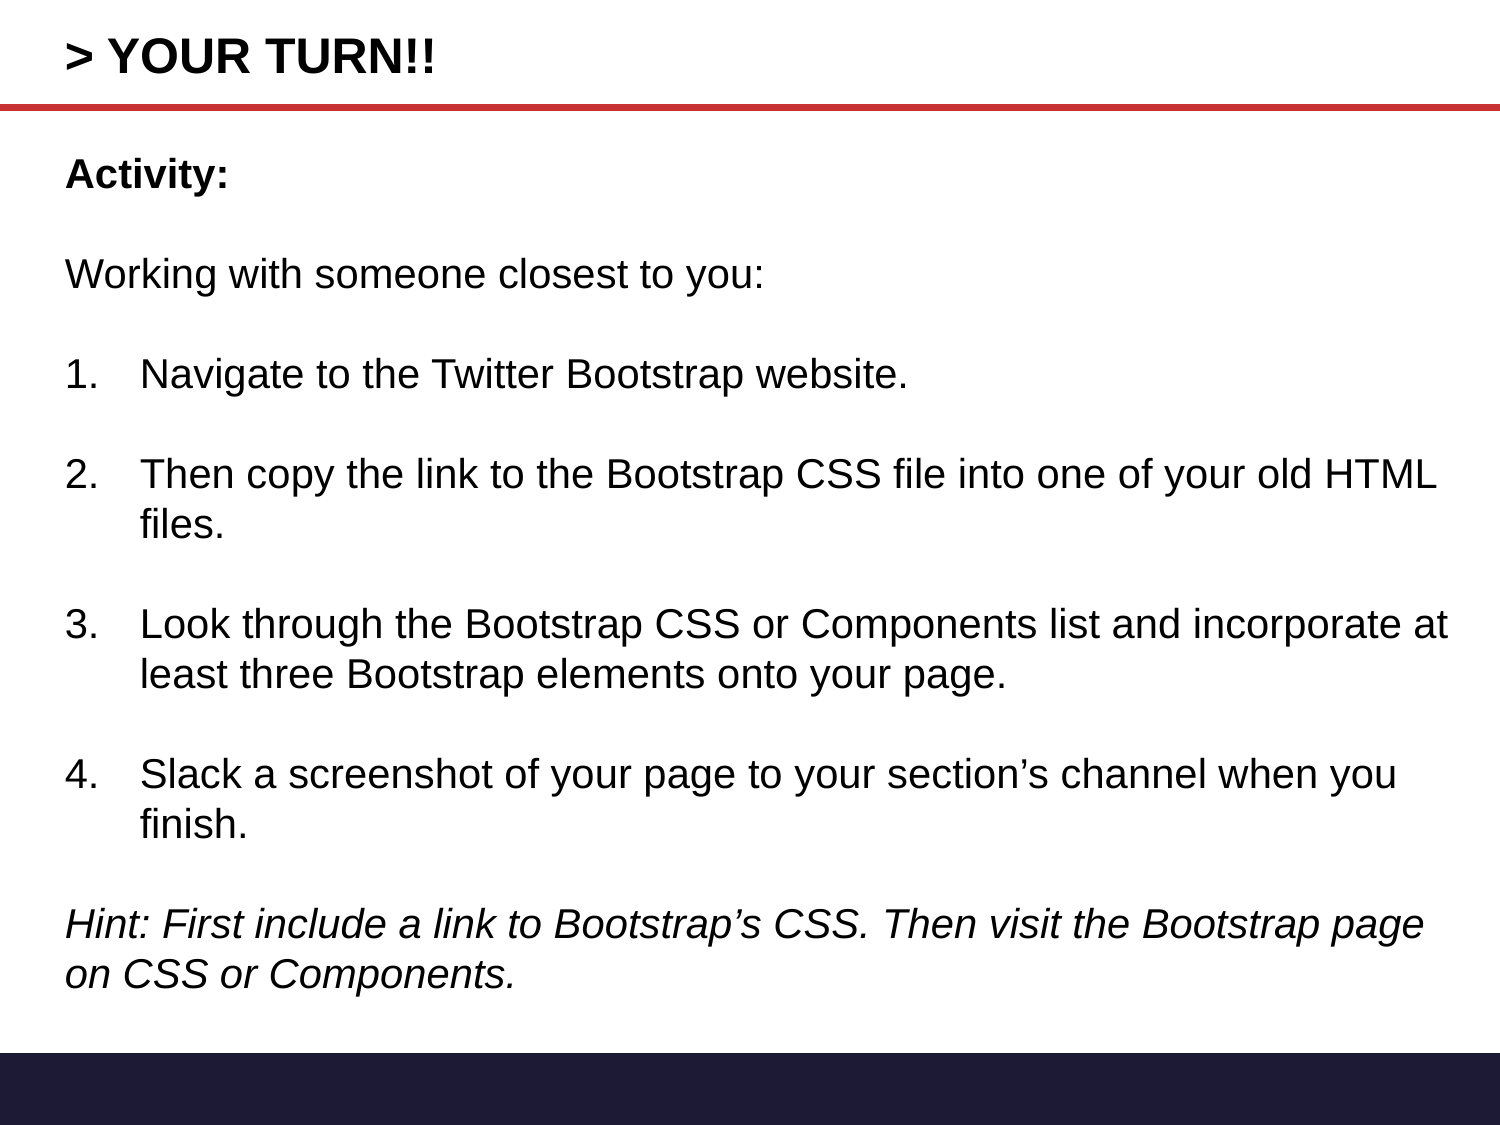

> YOUR TURN!!
Activity:

Working with someone closest to you:

Navigate to the Twitter Bootstrap website.

Then copy the link to the Bootstrap CSS file into one of your old HTML files.

Look through the Bootstrap CSS or Components list and incorporate at least three Bootstrap elements onto your page.

Slack a screenshot of your page to your section’s channel when you finish.

Hint: First include a link to Bootstrap’s CSS. Then visit the Bootstrap page on CSS or Components.